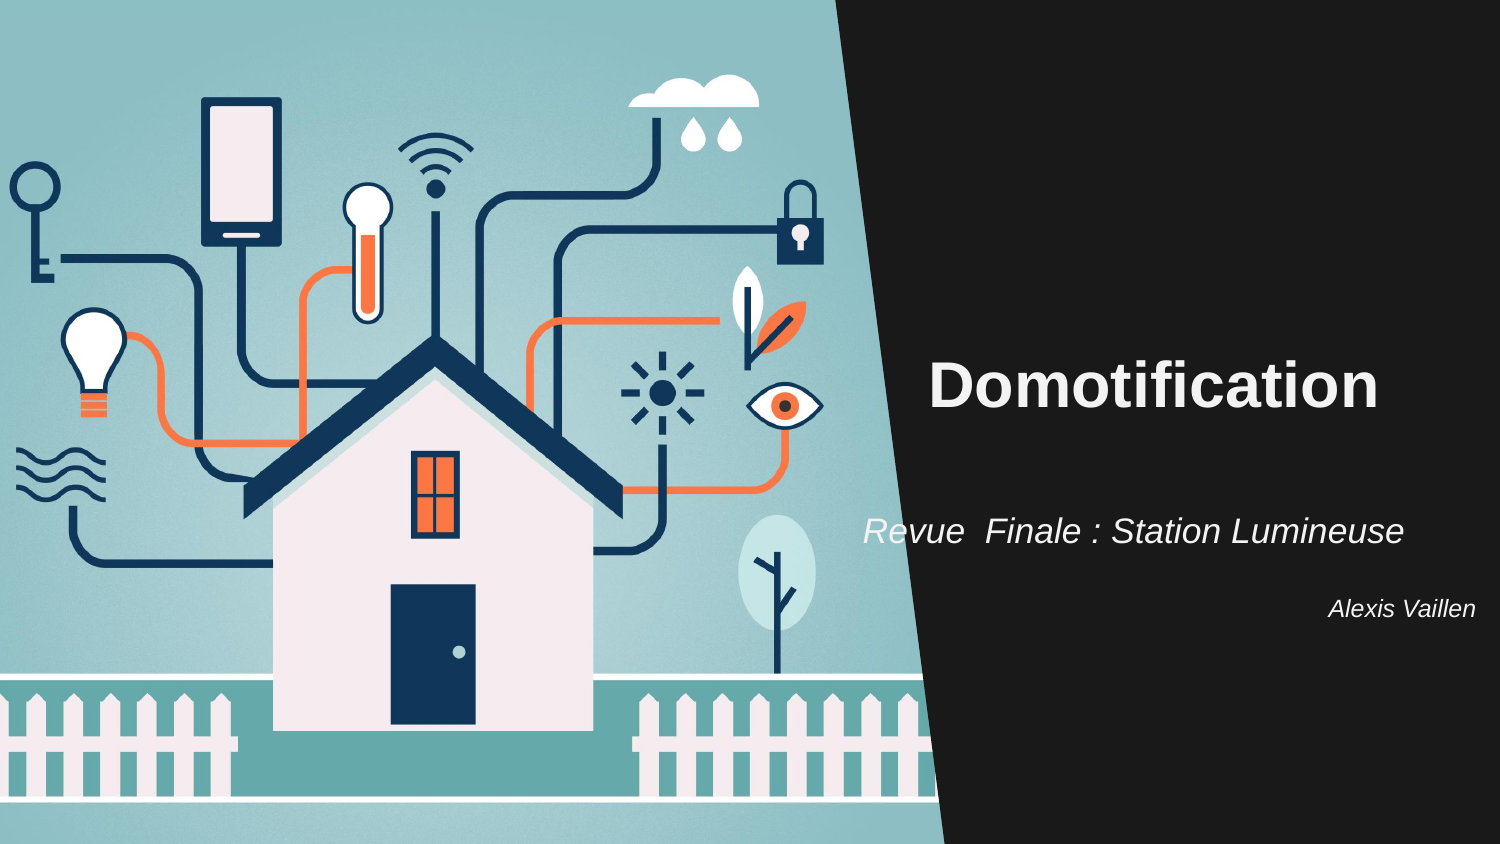

# Domotification
Revue  Finale : Station Lumineuse
Alexis Vaillen

1